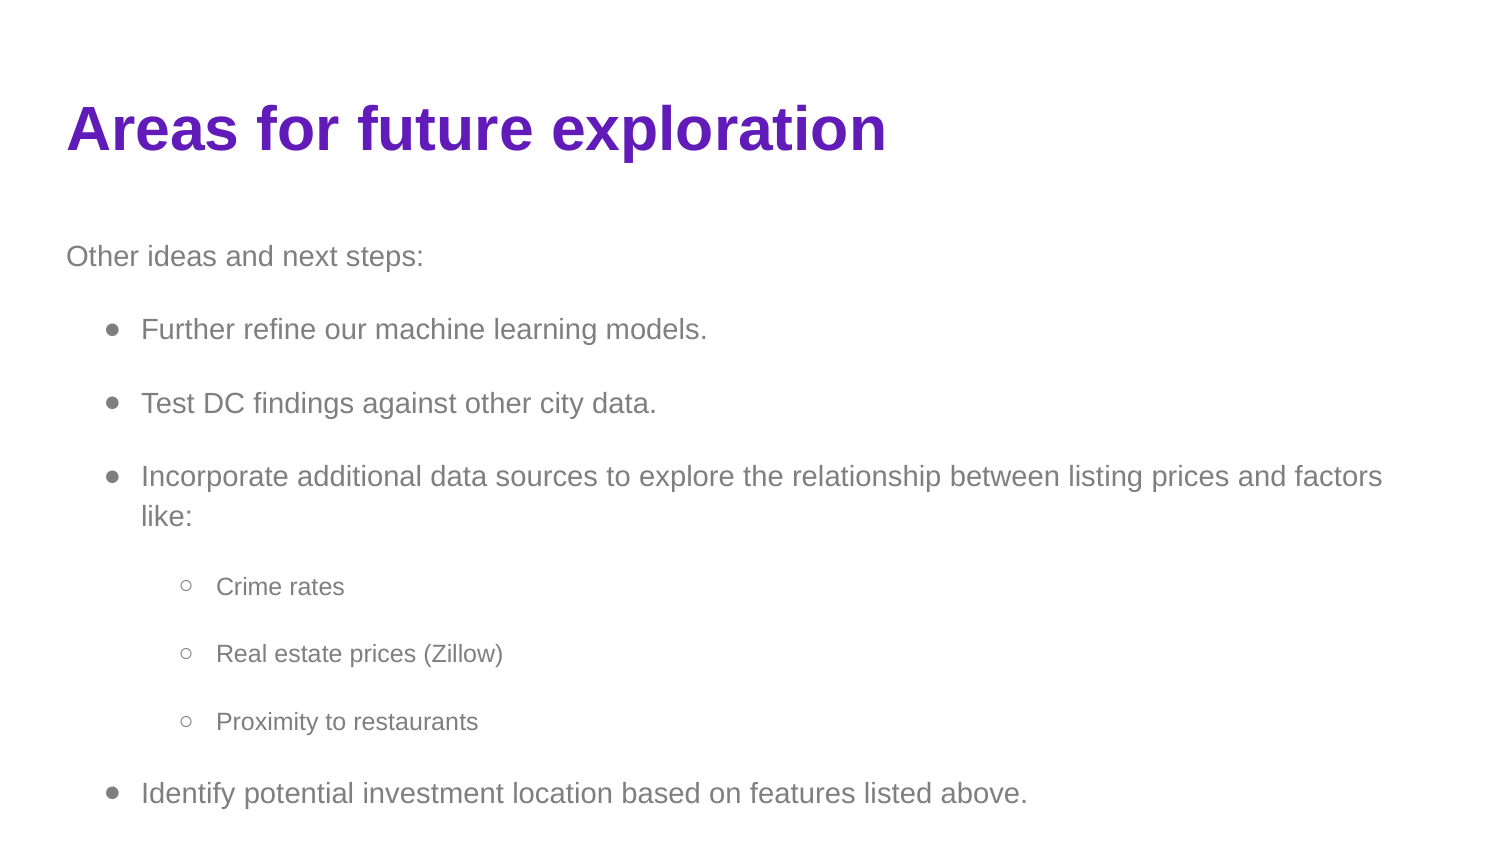

# Areas for future exploration
Other ideas and next steps:
Further refine our machine learning models.
Test DC findings against other city data.
Incorporate additional data sources to explore the relationship between listing prices and factors like:
Crime rates
Real estate prices (Zillow)
Proximity to restaurants
Identify potential investment location based on features listed above.
PROFIT!
Better familiarity with visualizations using Seaborn, Tableau, Mapbox, Matplotlib to tease out improved geographic understanding.